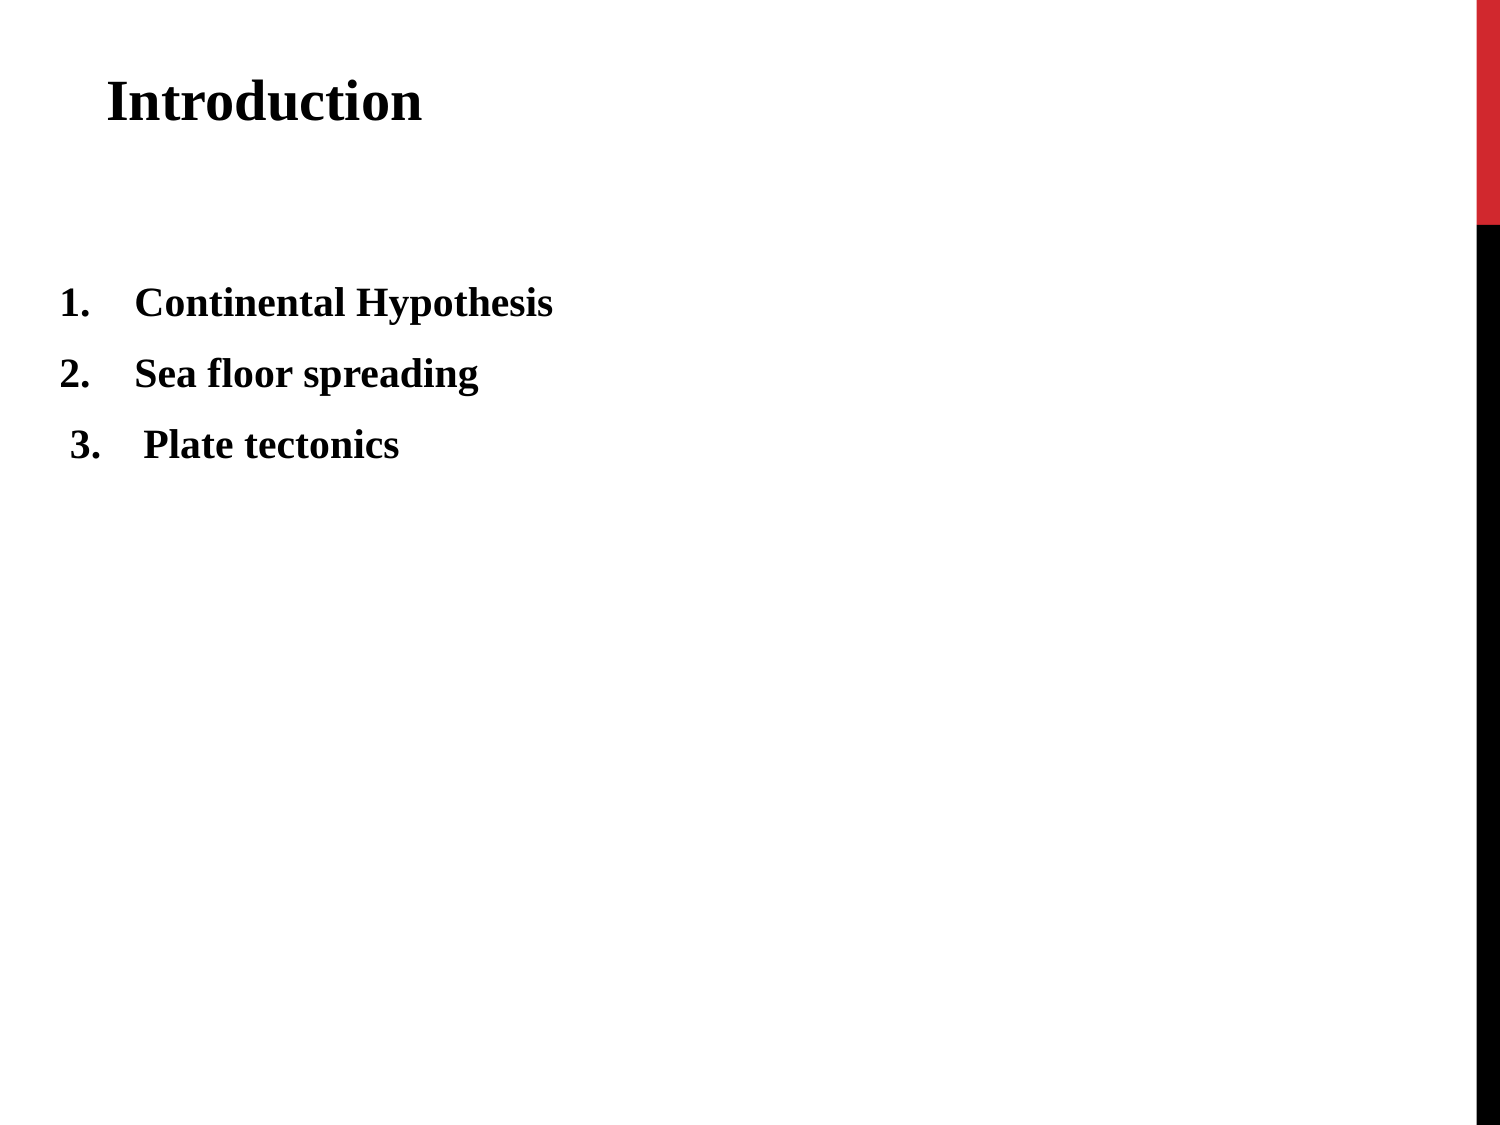

Introduction

Continental Hypothesis
Sea floor spreading
 3.    Plate tectonics